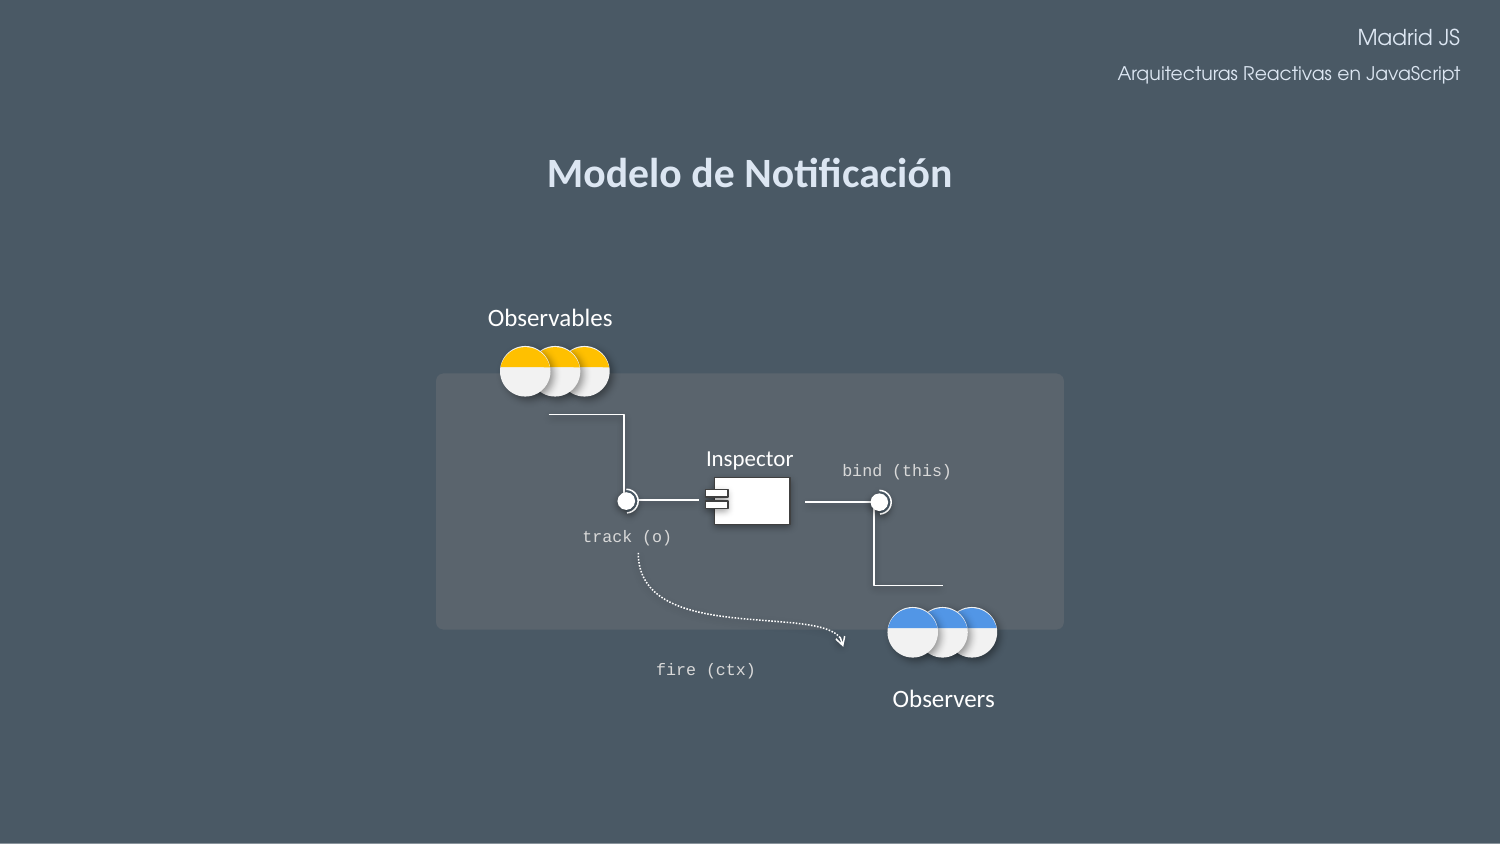

Modelo de Notificación
Observables

Inspector
bind (this)

track (o)

fire (ctx)
Observers